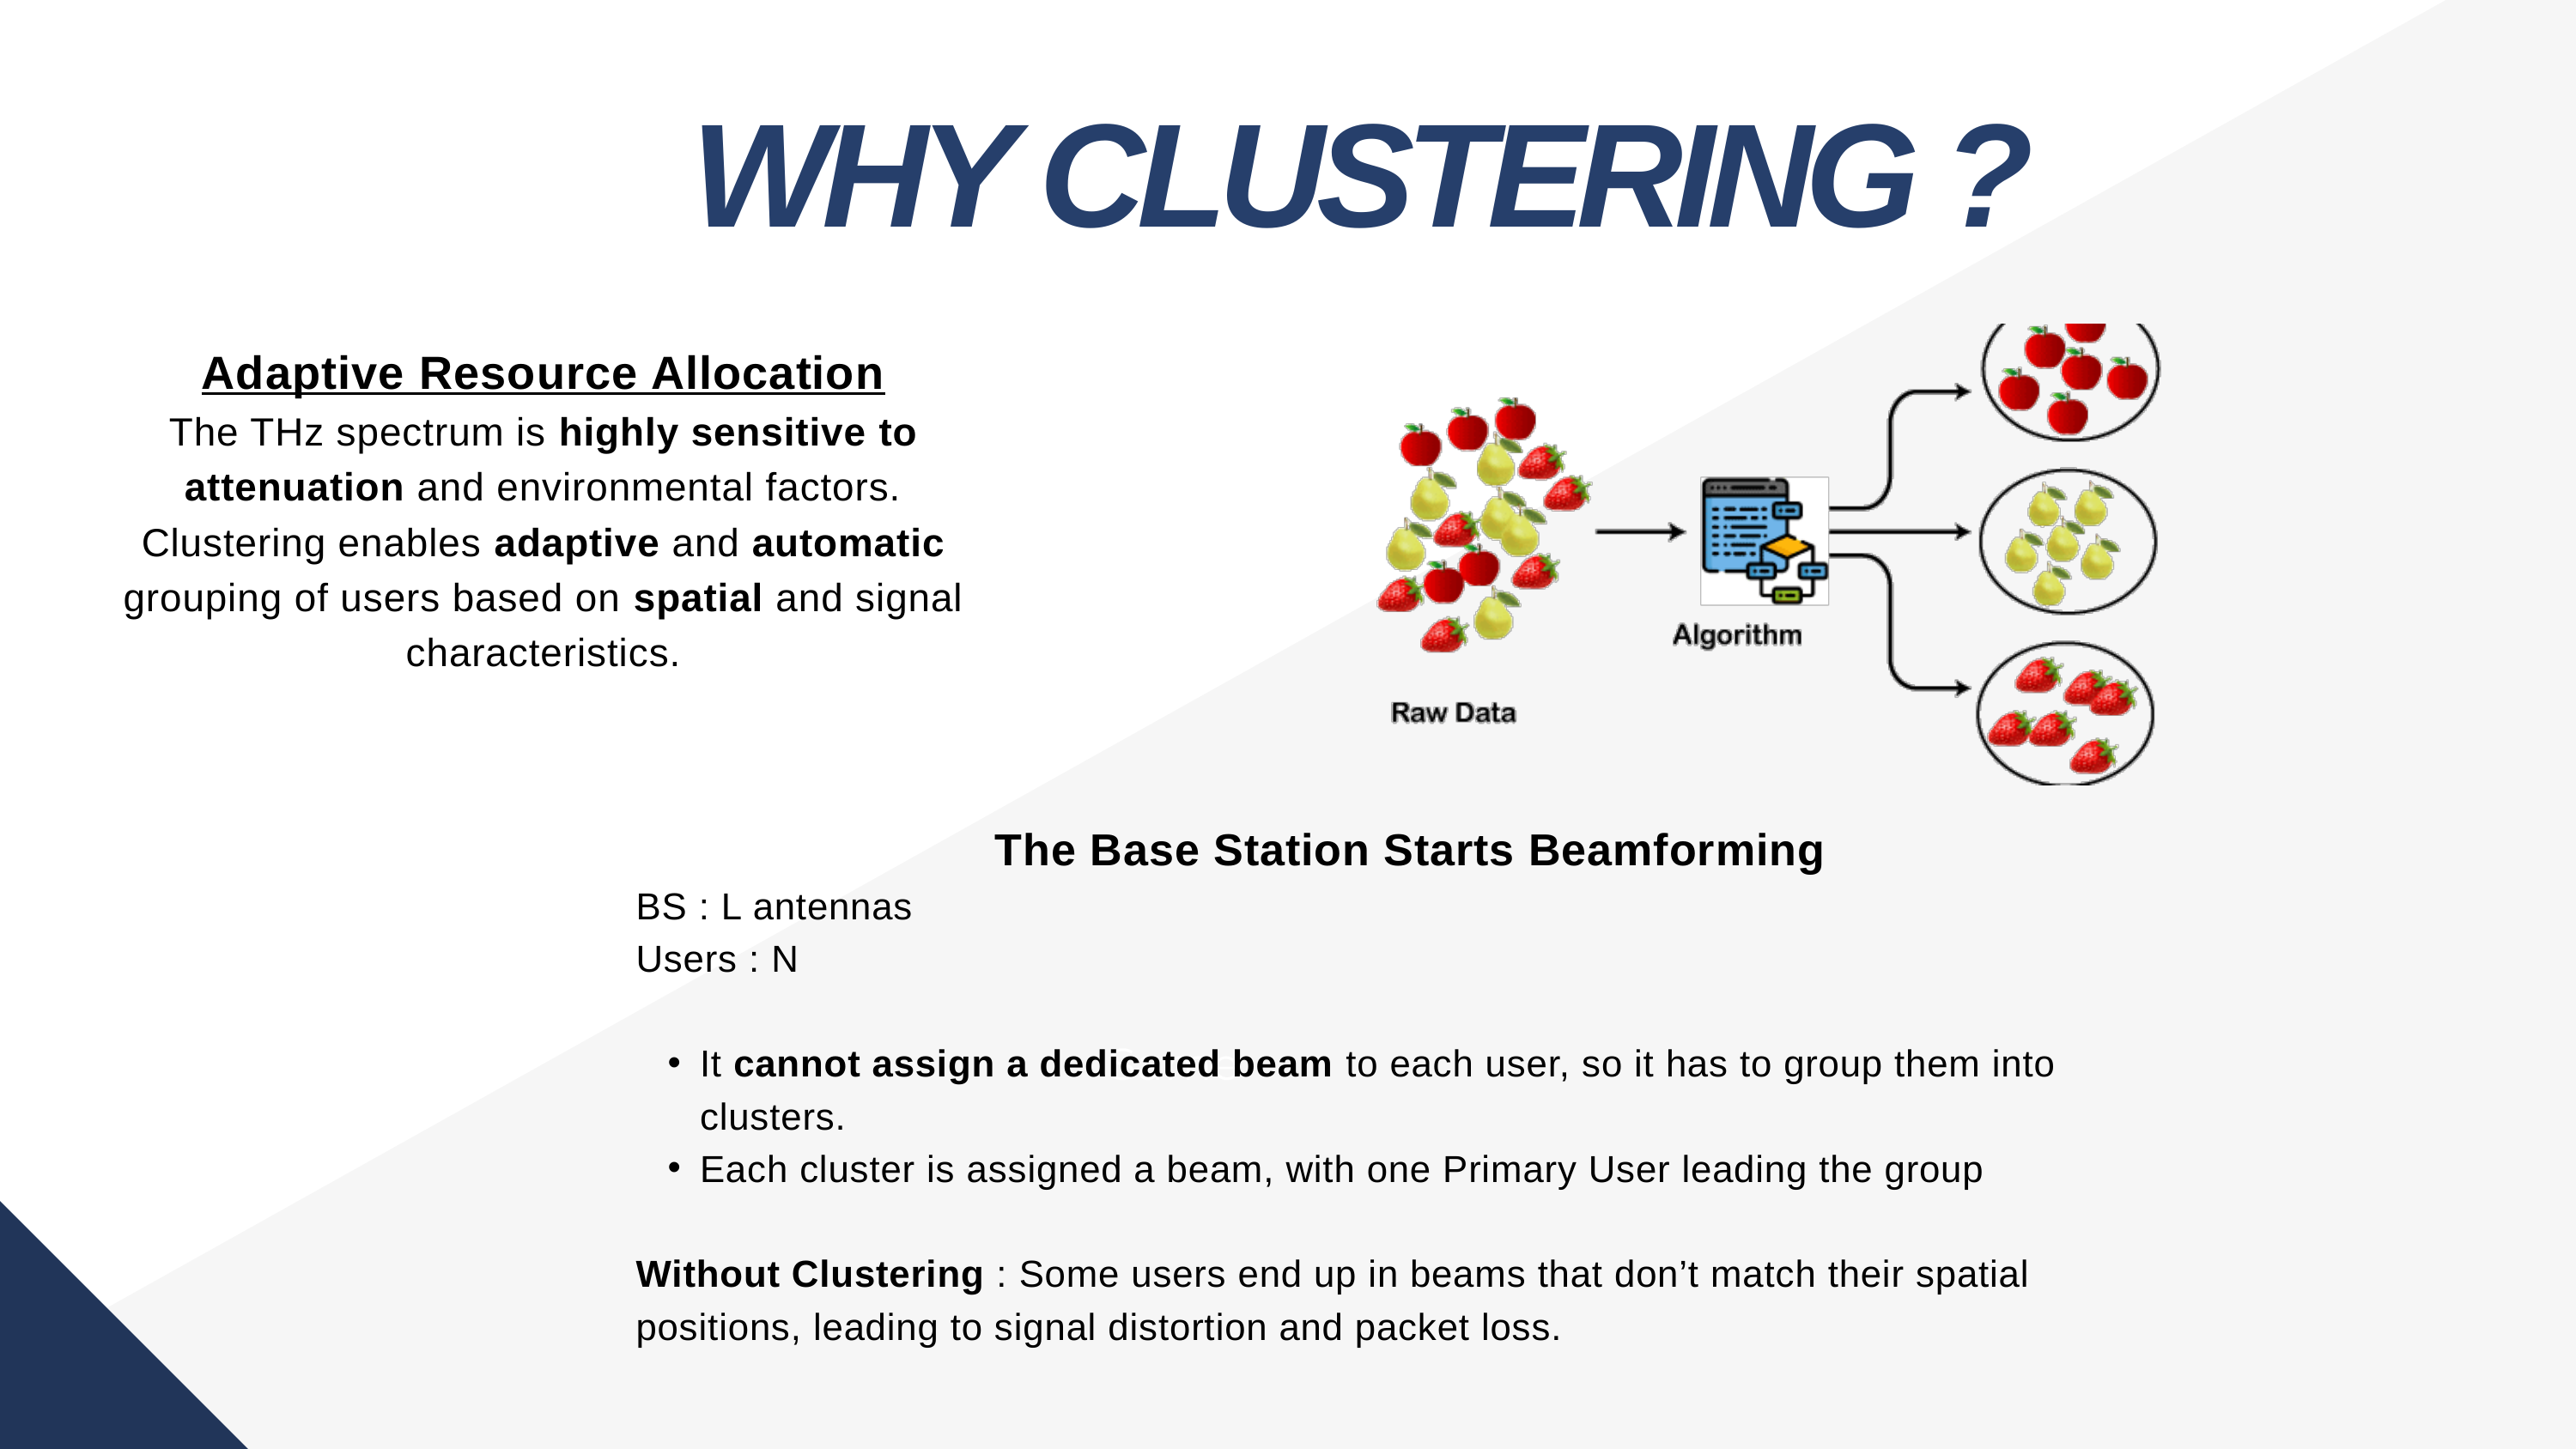

WHY CLUSTERING ?

Adaptive Resource Allocation
The THz spectrum is highly sensitive to attenuation and environmental factors. Clustering enables adaptive and automatic grouping of users based on spatial and signal characteristics.

 The Base Station Starts Beamforming
BS : L antennas
Users : N

It cannot assign a dedicated beam to each user, so it has to group them into clusters.
Each cluster is assigned a beam, with one Primary User leading the group

Without Clustering : Some users end up in beams that don’t match their spatial positions, leading to signal distortion and packet loss.
Same